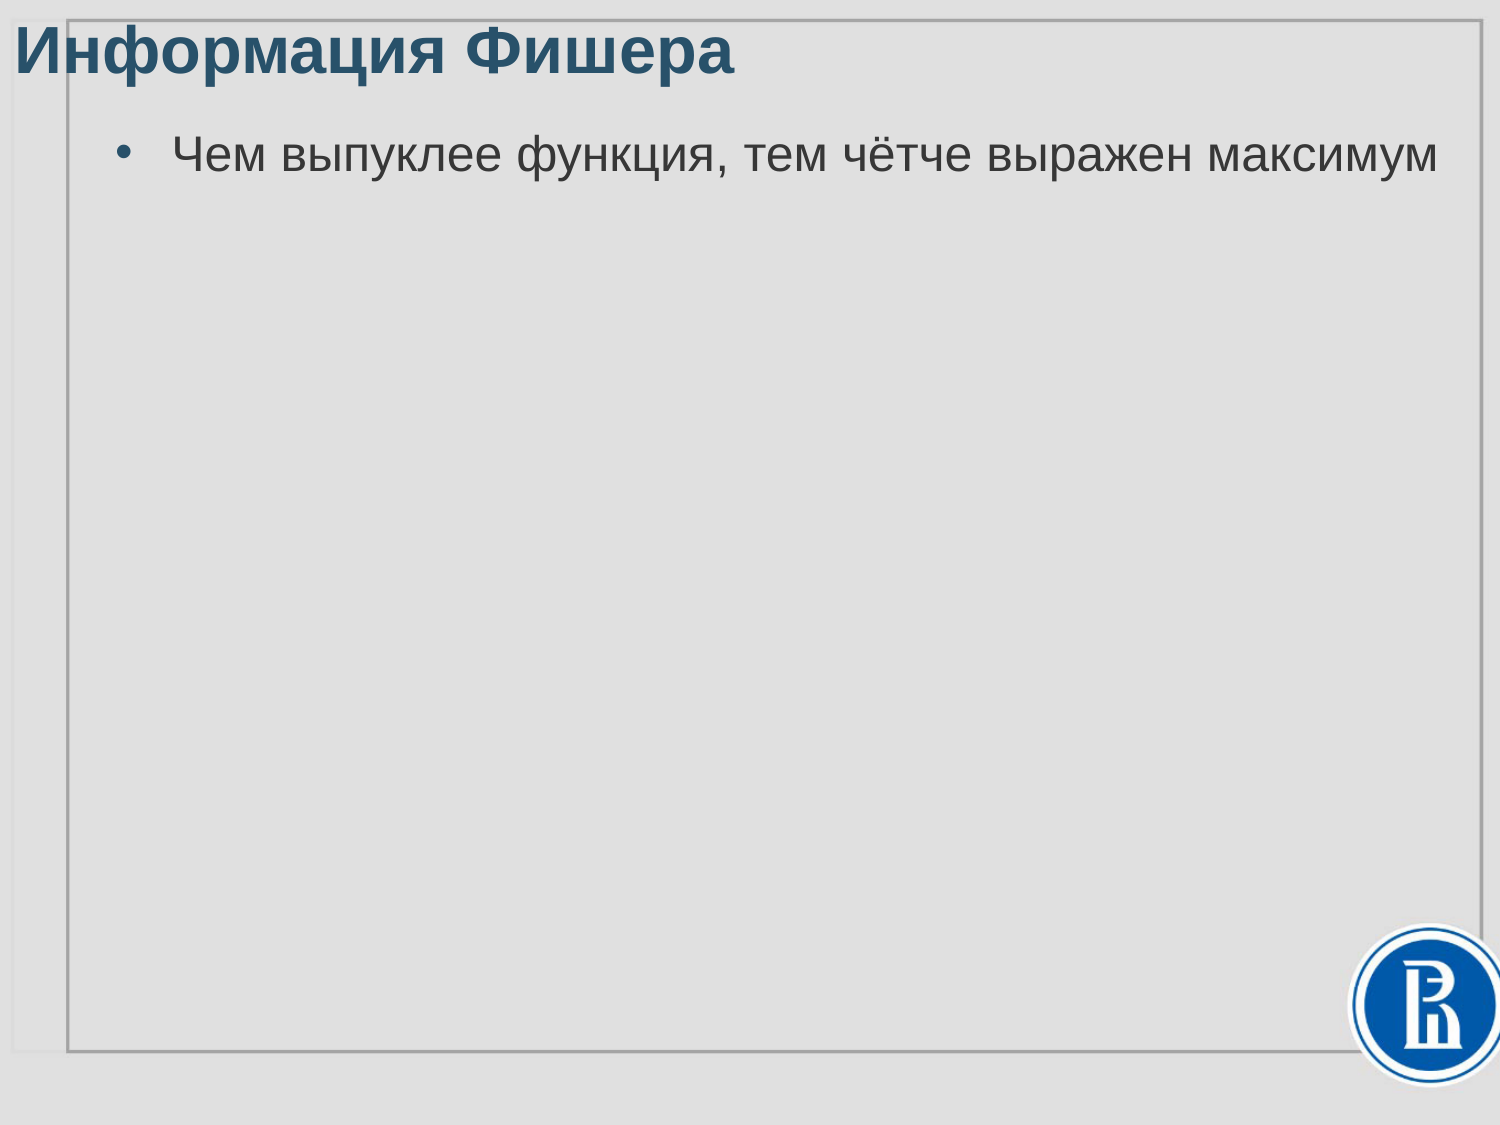

Информация Фишера
Чем выпуклее функция, тем чётче выражен максимум